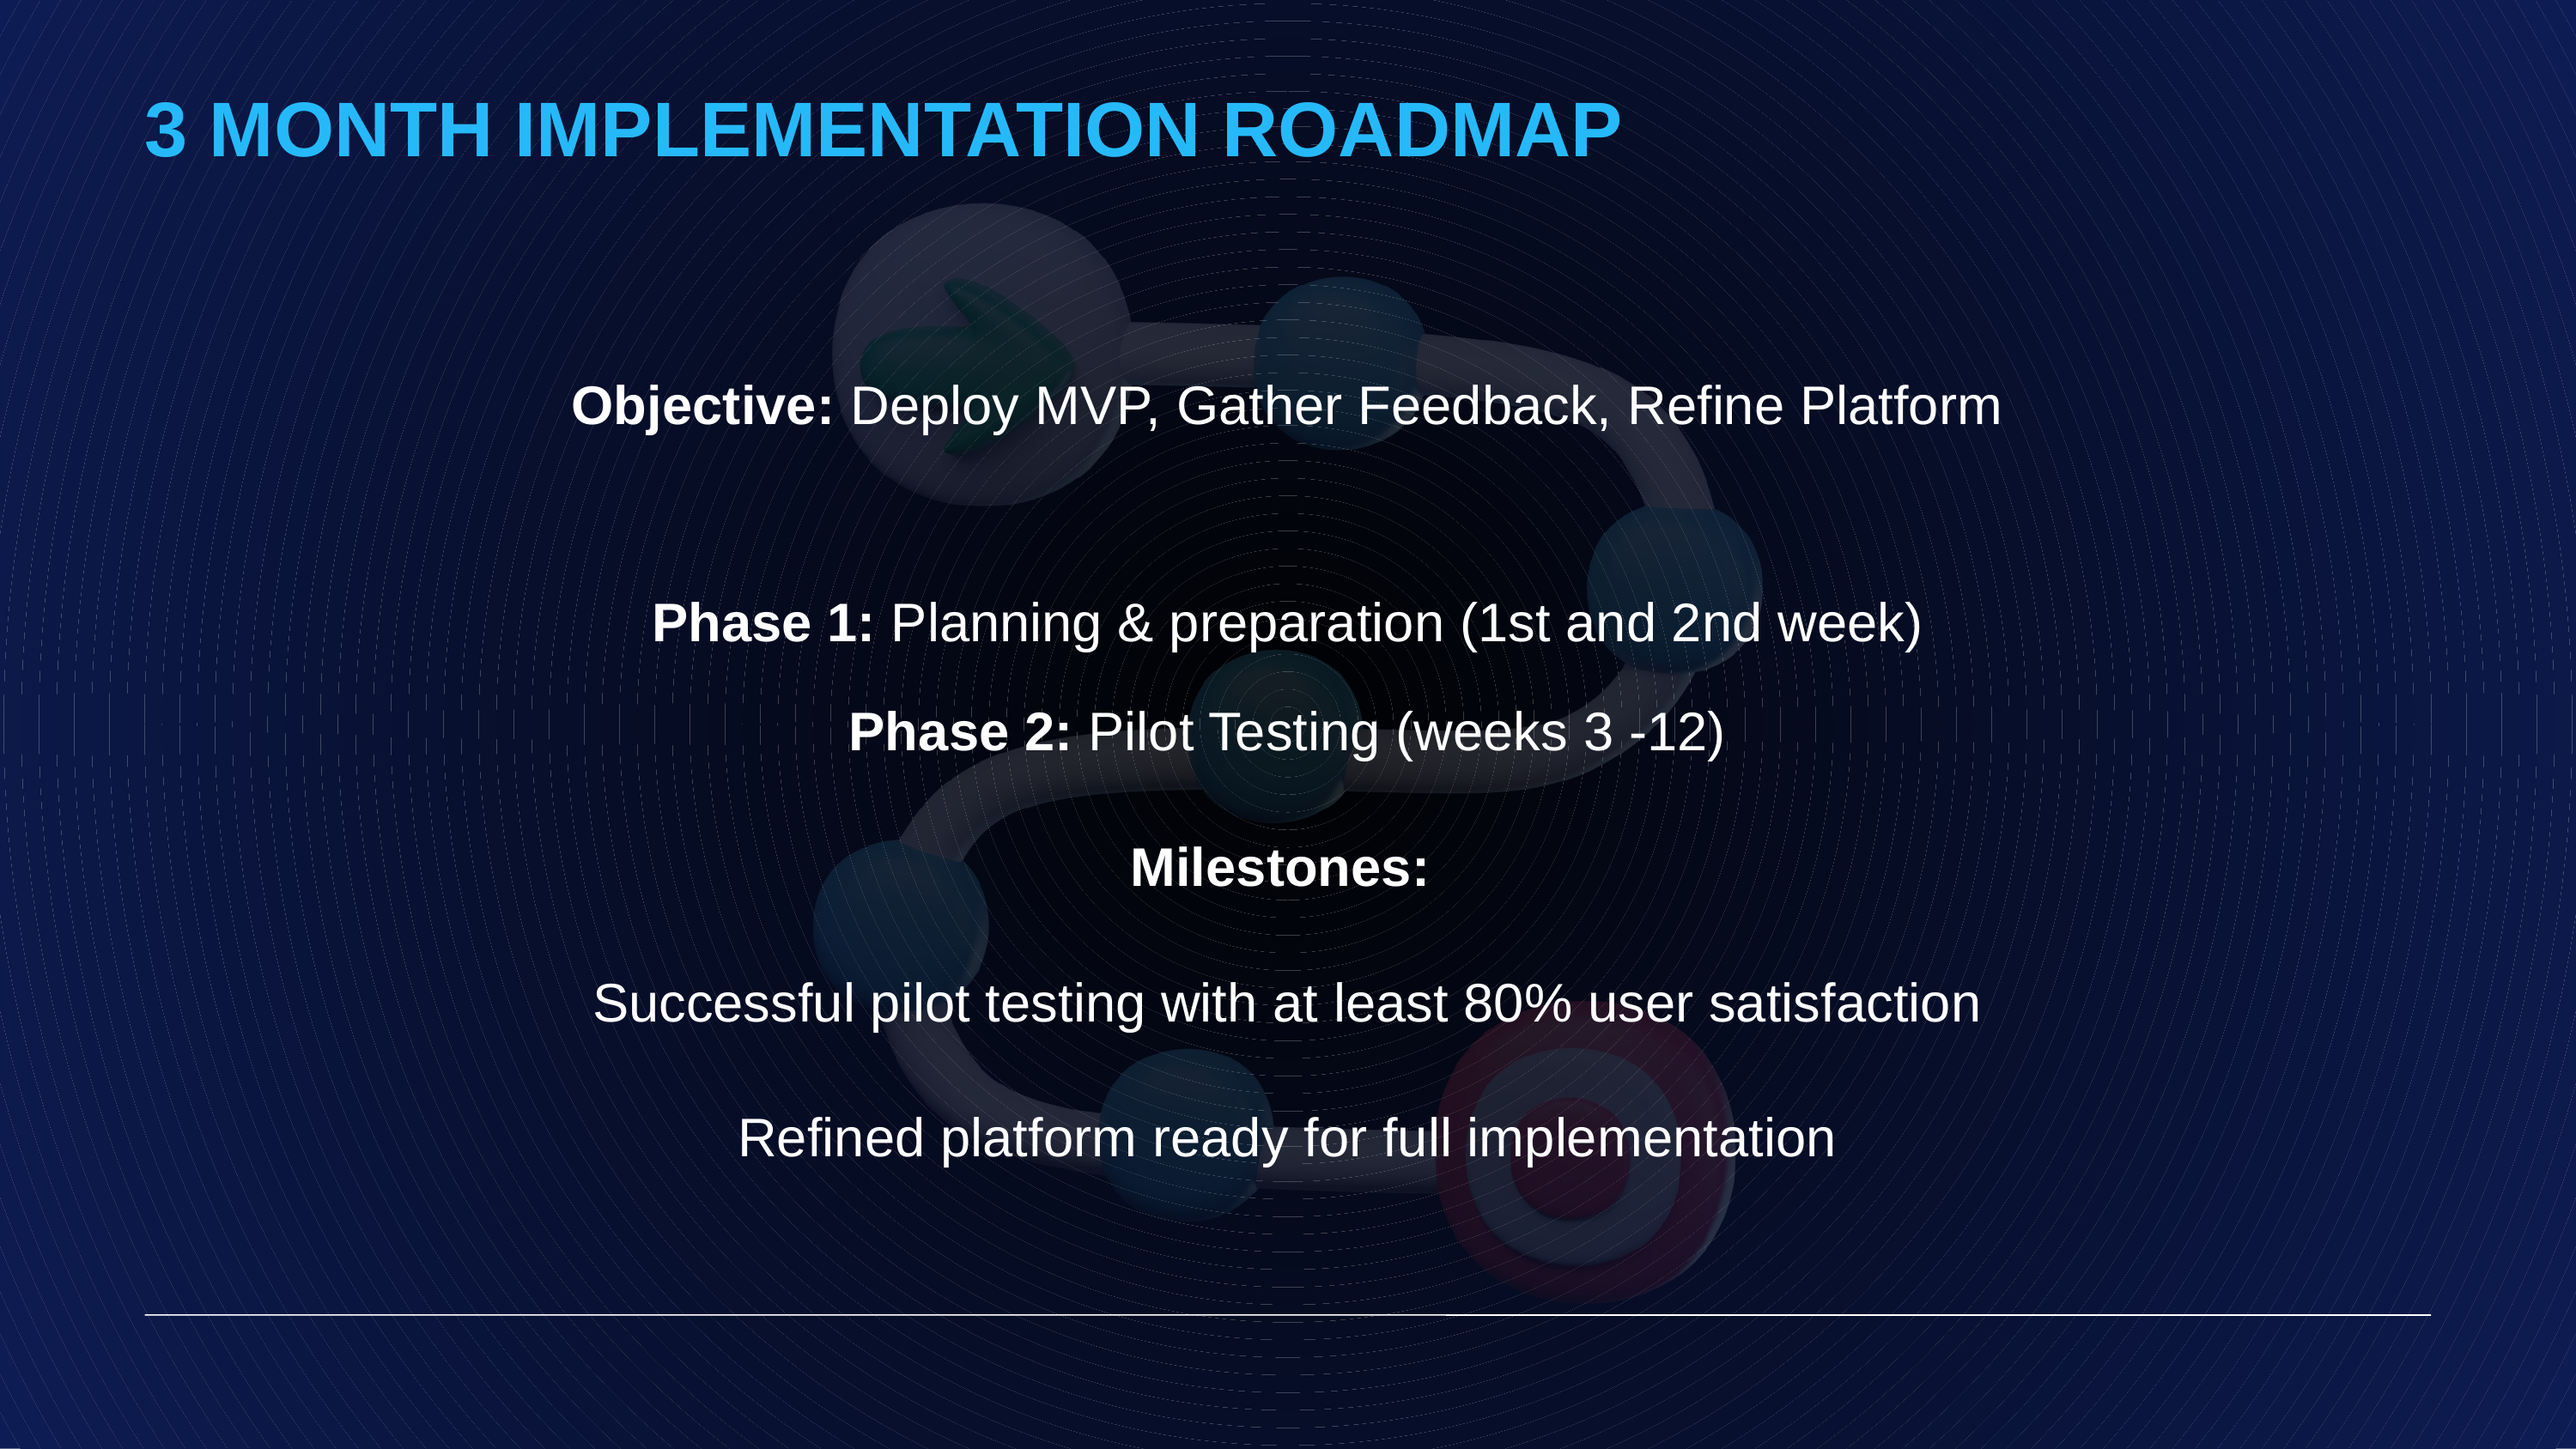

3 MONTH IMPLEMENTATION ROADMAP

Objective: Deploy MVP, Gather Feedback, Refine Platform

Phase 1: Planning & preparation (1st and 2nd week)
Phase 2: Pilot Testing (weeks 3 -12)

Milestones:

Successful pilot testing with at least 80% user satisfaction

Refined platform ready for full implementation